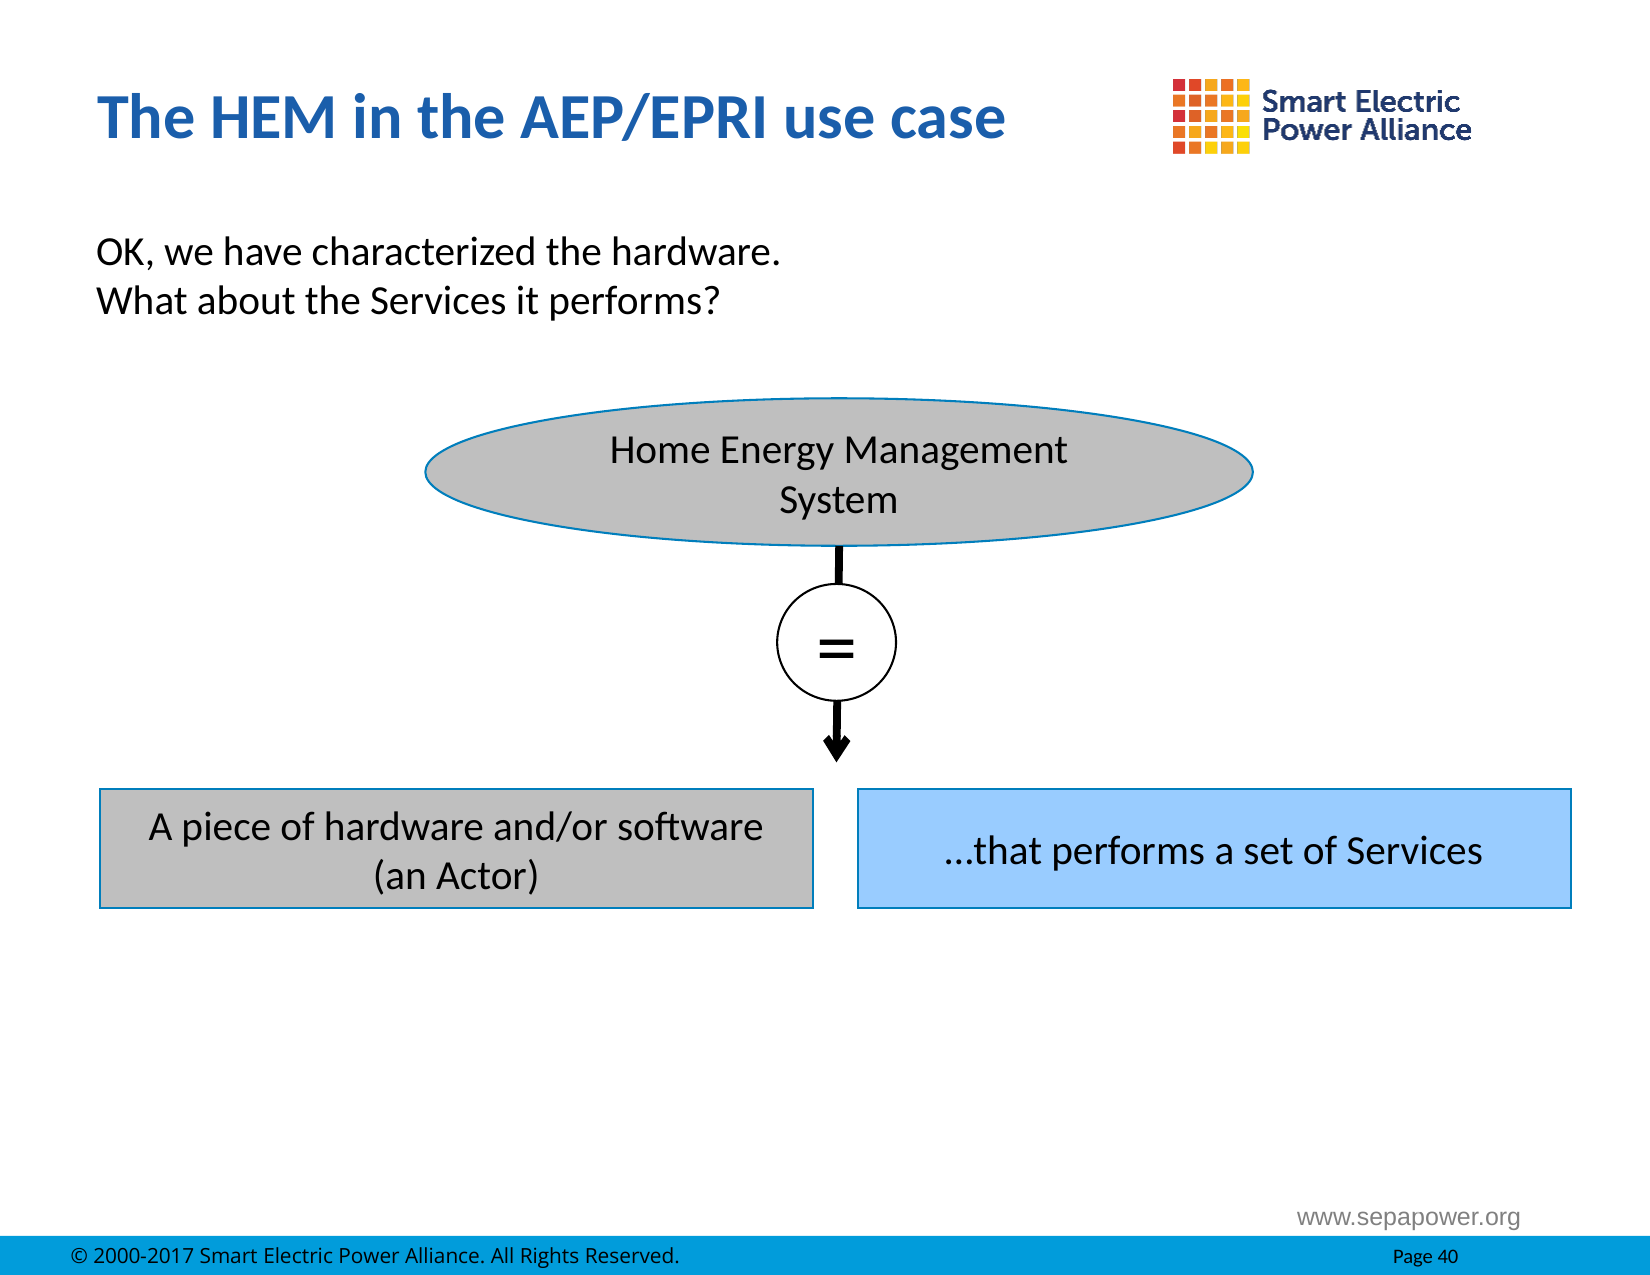

The HEM in the AEP/EPRI use case
OK, we have characterized the hardware.
What about the Services it performs?

Home Energy Management System
=
A piece of hardware and/or software
(an Actor)
…that performs a set of Services
2016 Copyright © SGIP, Inc.	CONFIDENTIAL.  ALL RIGHTS RESERVED	Page 40
www.sepapower.org
© 2000-2017 Smart Electric Power Alliance. All Rights Reserved.		Page 40